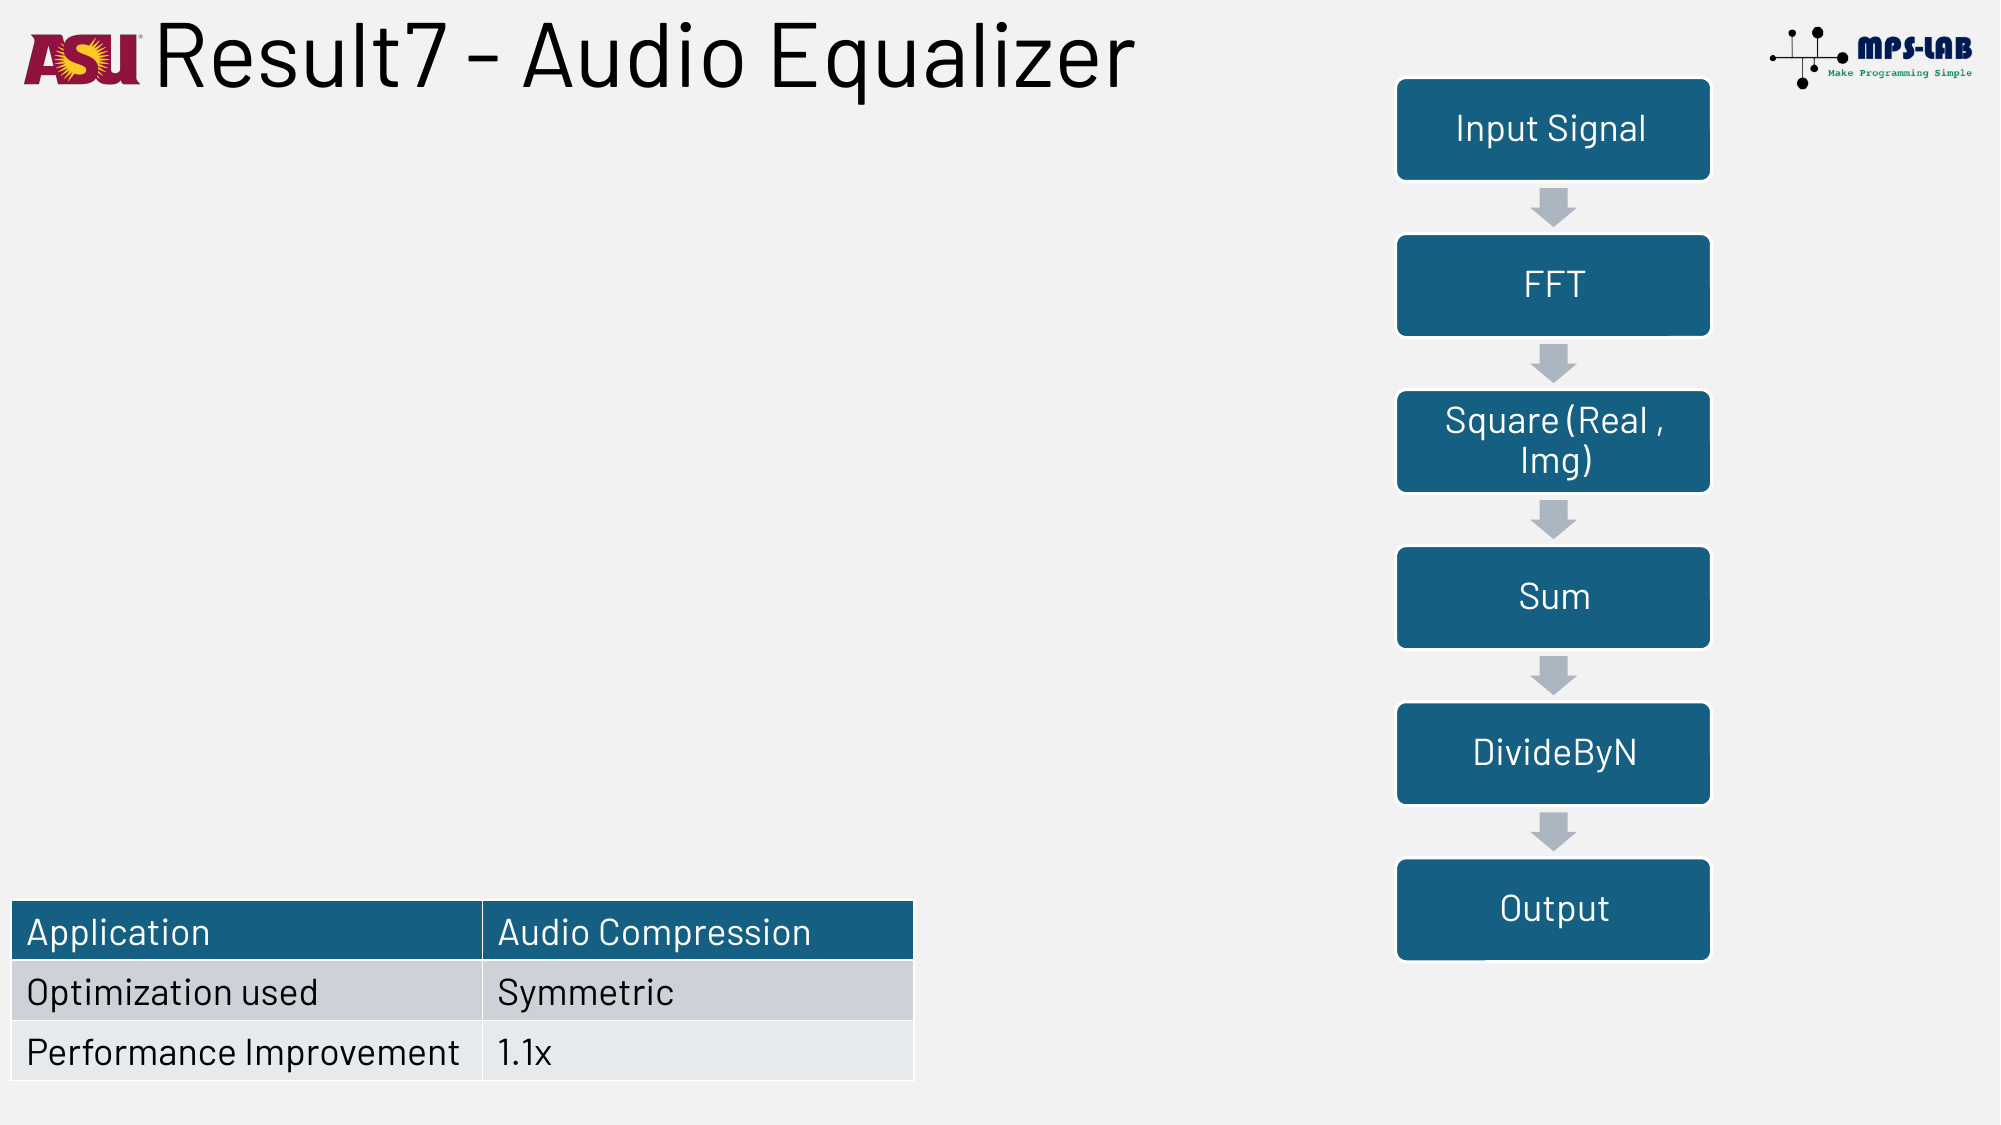

# Result7 - Audio Equalizer
Input Signal

FFT

Square (Real , Img)

Sum

DivideByN

Output

| Application | Audio Compression |
| --- | --- |
| Optimization used | Symmetric |
| Performance Improvement | 1.1x |